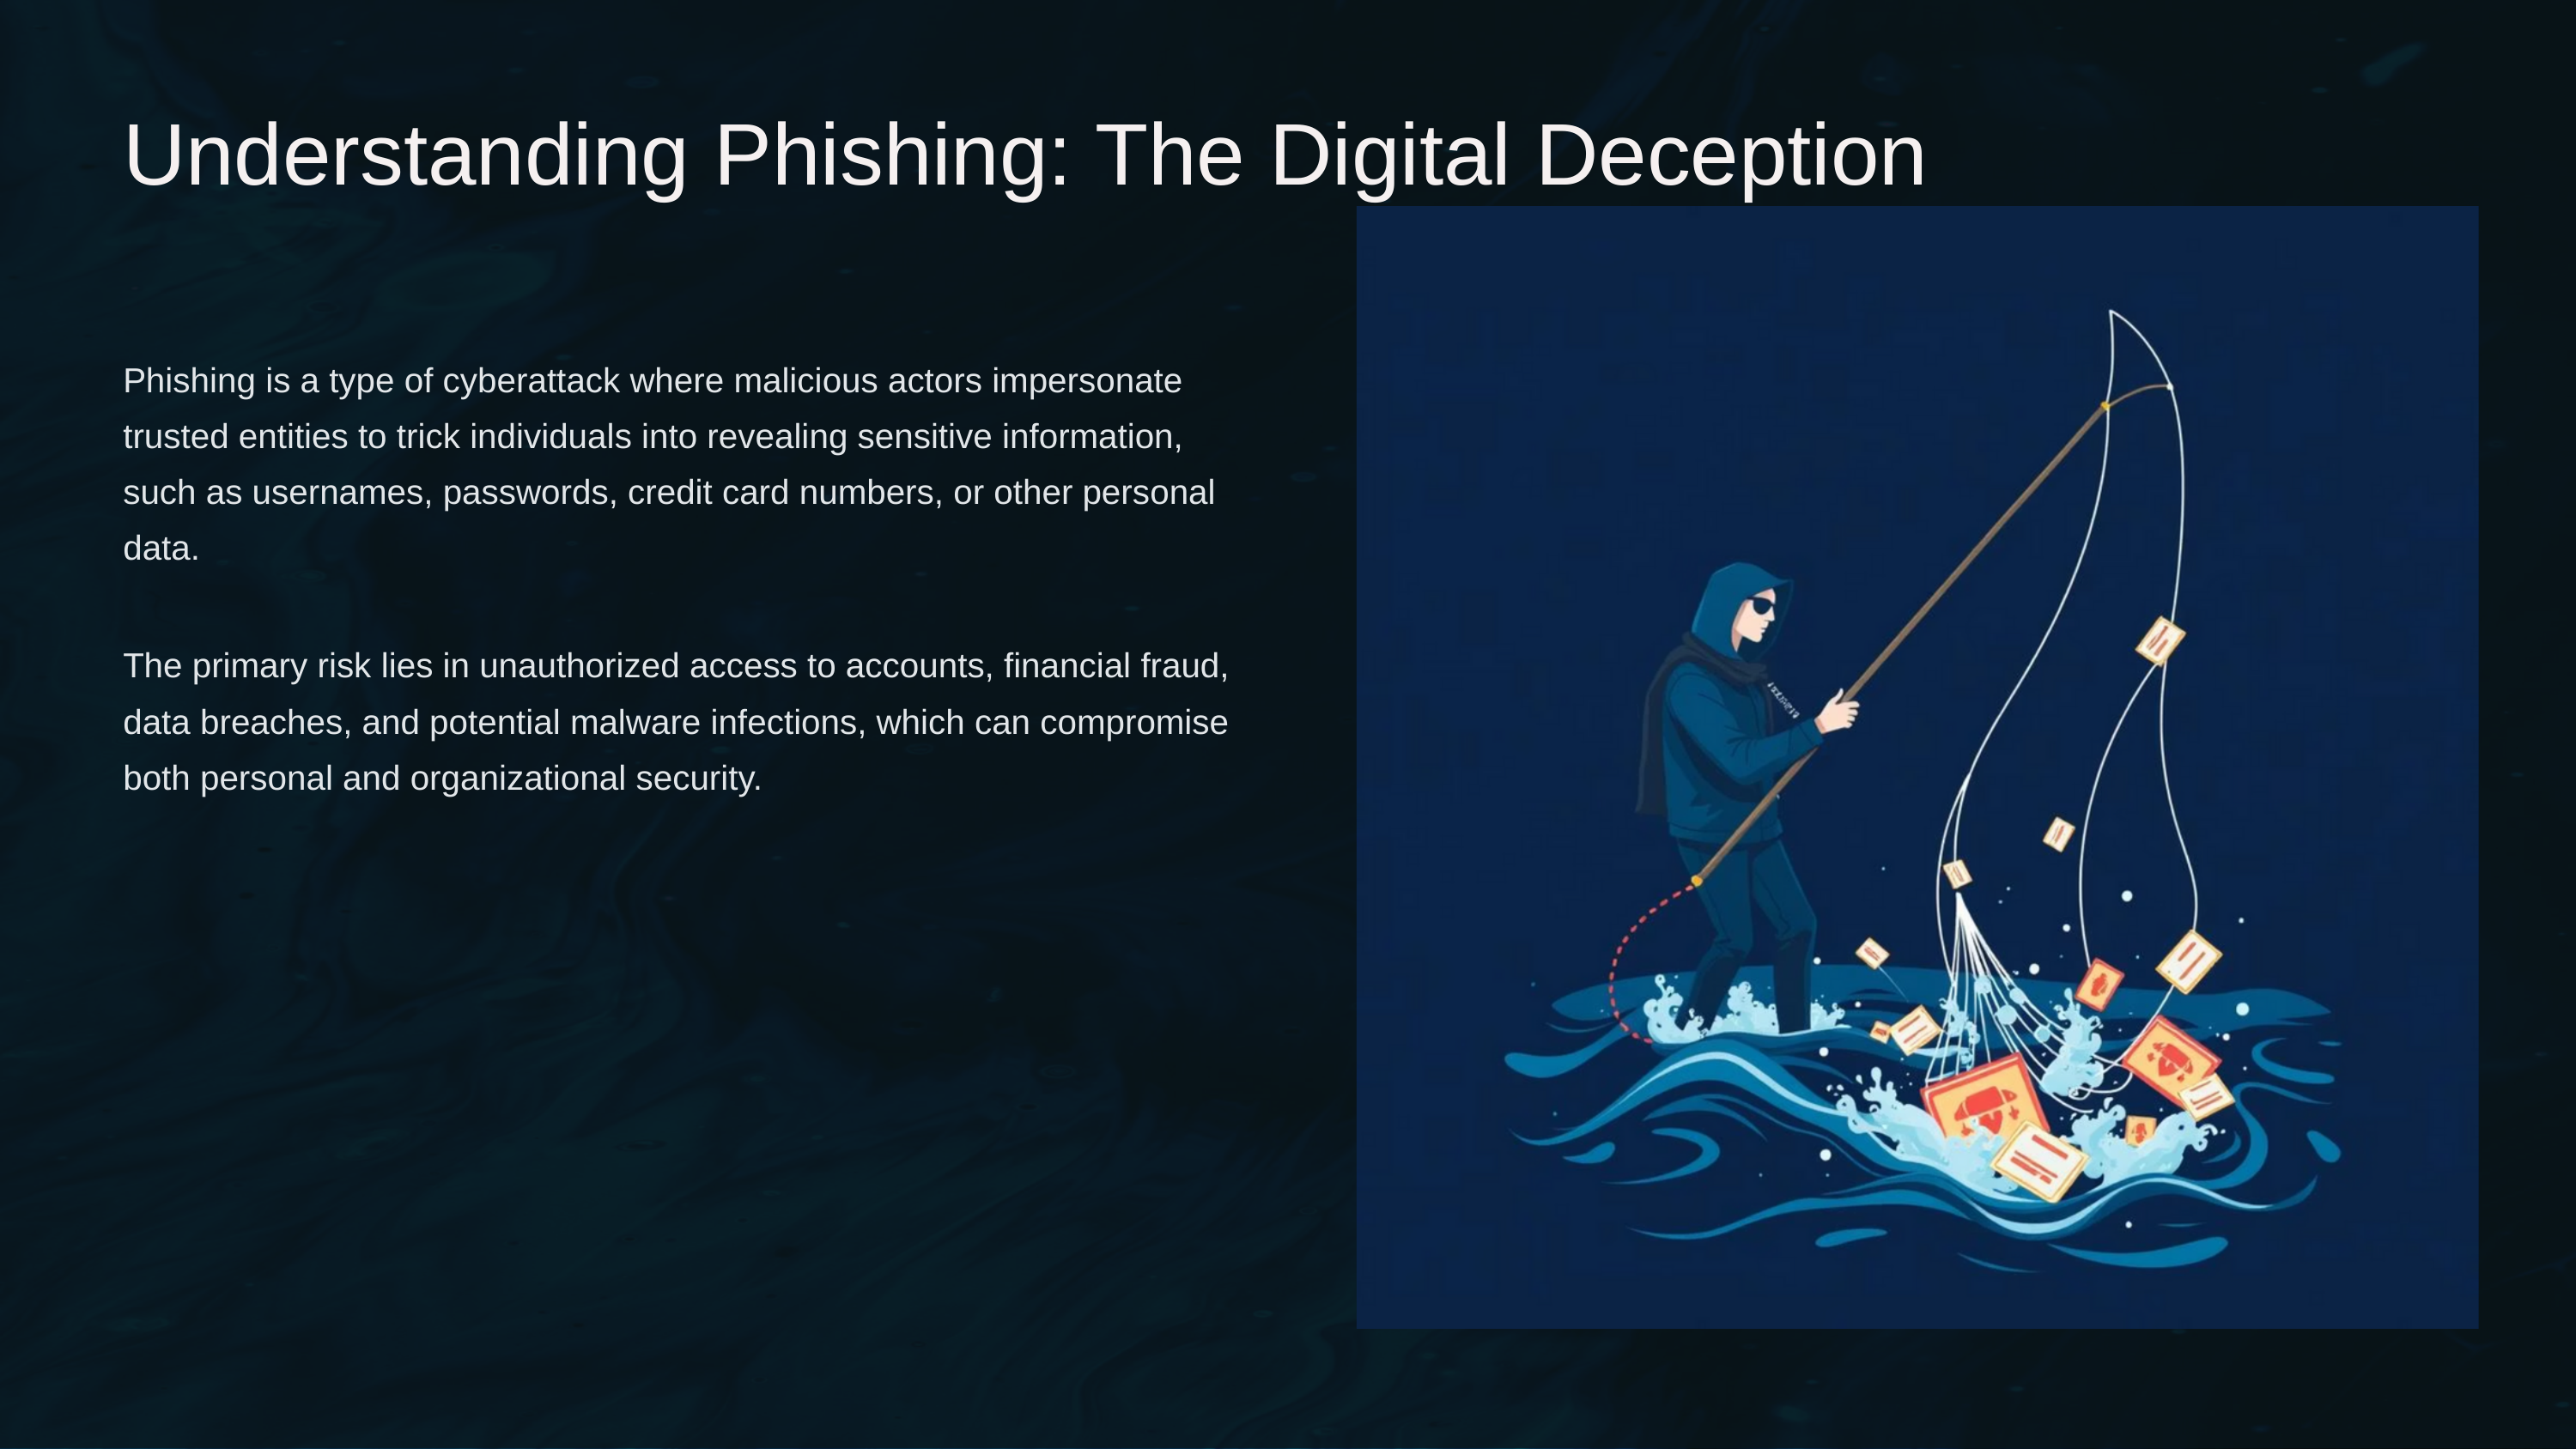

Understanding Phishing: The Digital Deception

Phishing is a type of cyberattack where malicious actors impersonate trusted entities to trick individuals into revealing sensitive information, such as usernames, passwords, credit card numbers, or other personal data.
The primary risk lies in unauthorized access to accounts, financial fraud, data breaches, and potential malware infections, which can compromise both personal and organizational security.